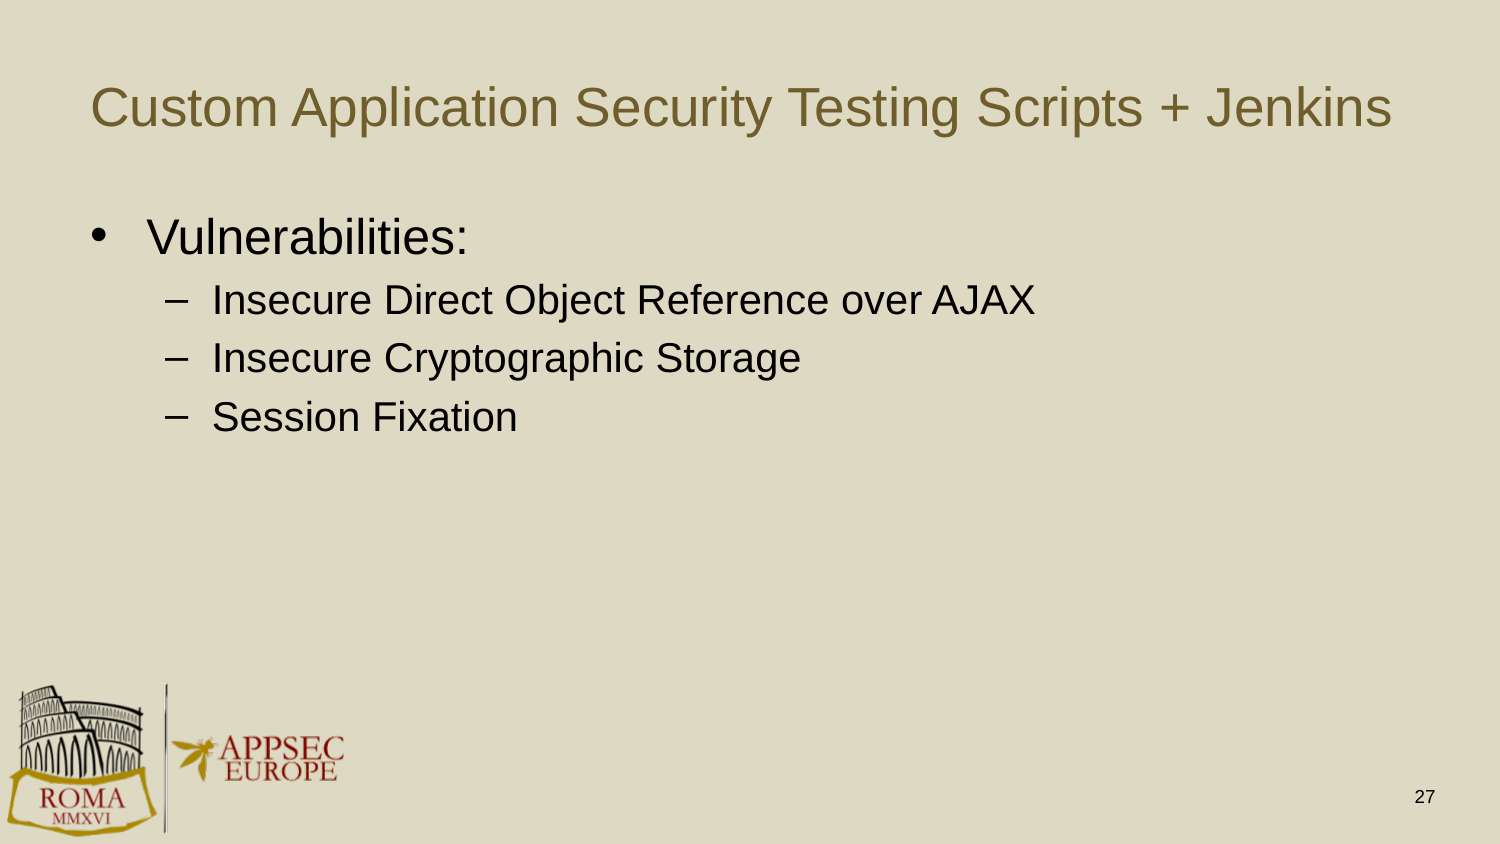

# Custom Application Security Testing Scripts + Jenkins
Vulnerabilities:
Insecure Direct Object Reference over AJAX
Insecure Cryptographic Storage
Session Fixation

27